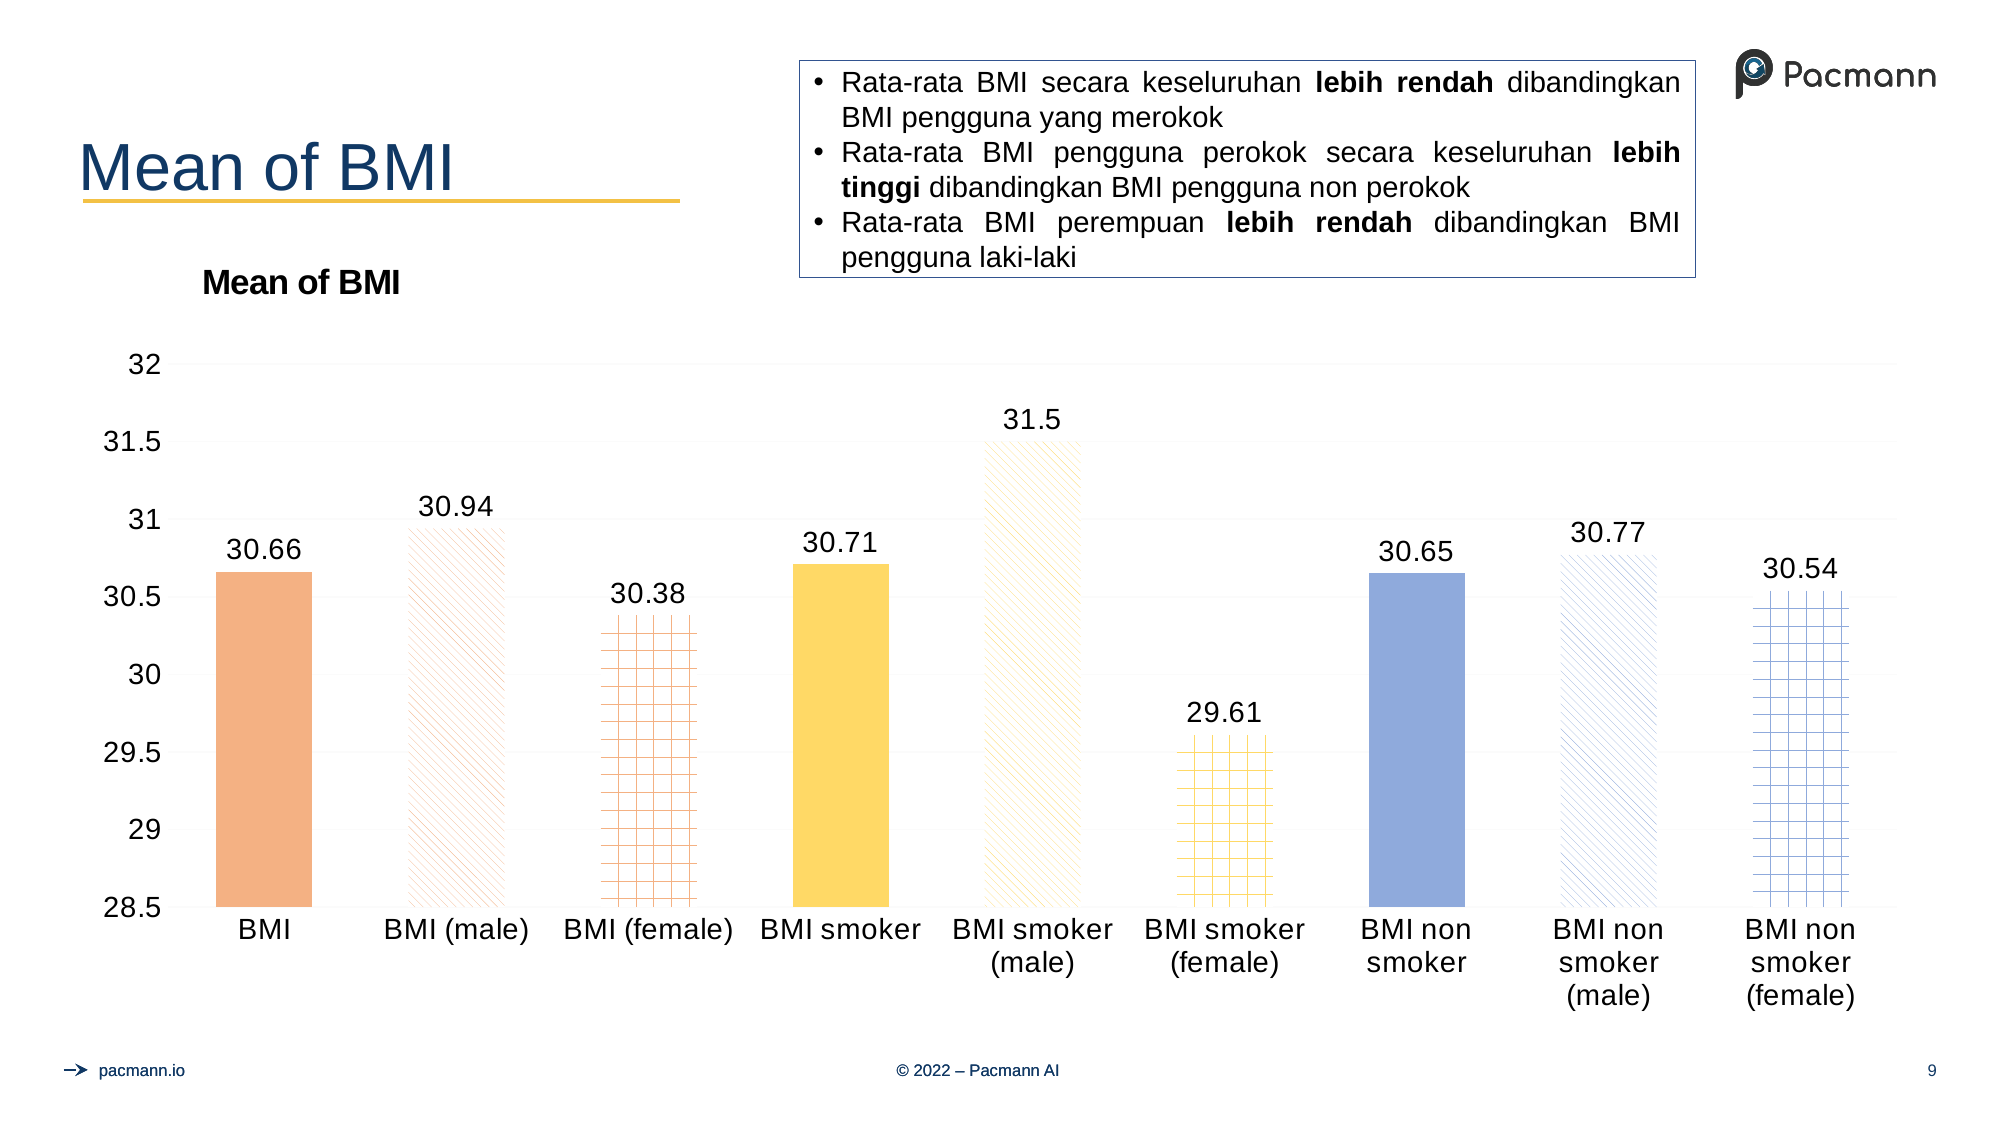

# Mean of BMI
Rata-rata BMI secara keseluruhan lebih rendah dibandingkan BMI pengguna yang merokok
Rata-rata BMI pengguna perokok secara keseluruhan lebih tinggi dibandingkan BMI pengguna non perokok
Rata-rata BMI perempuan lebih rendah dibandingkan BMI pengguna laki-laki

### Chart: Mean of BMI

| Category |  |
|---|---|
| BMI | 30.66 |
| BMI (male) | 30.94 |
| BMI (female) | 30.38 |
| BMI smoker | 30.71 |
| BMI smoker (male) | 31.5 |
| BMI smoker (female) | 29.61 |
| BMI non smoker | 30.65 |
| BMI non smoker (male) | 30.77 |
| BMI non smoker (female) | 30.54 |